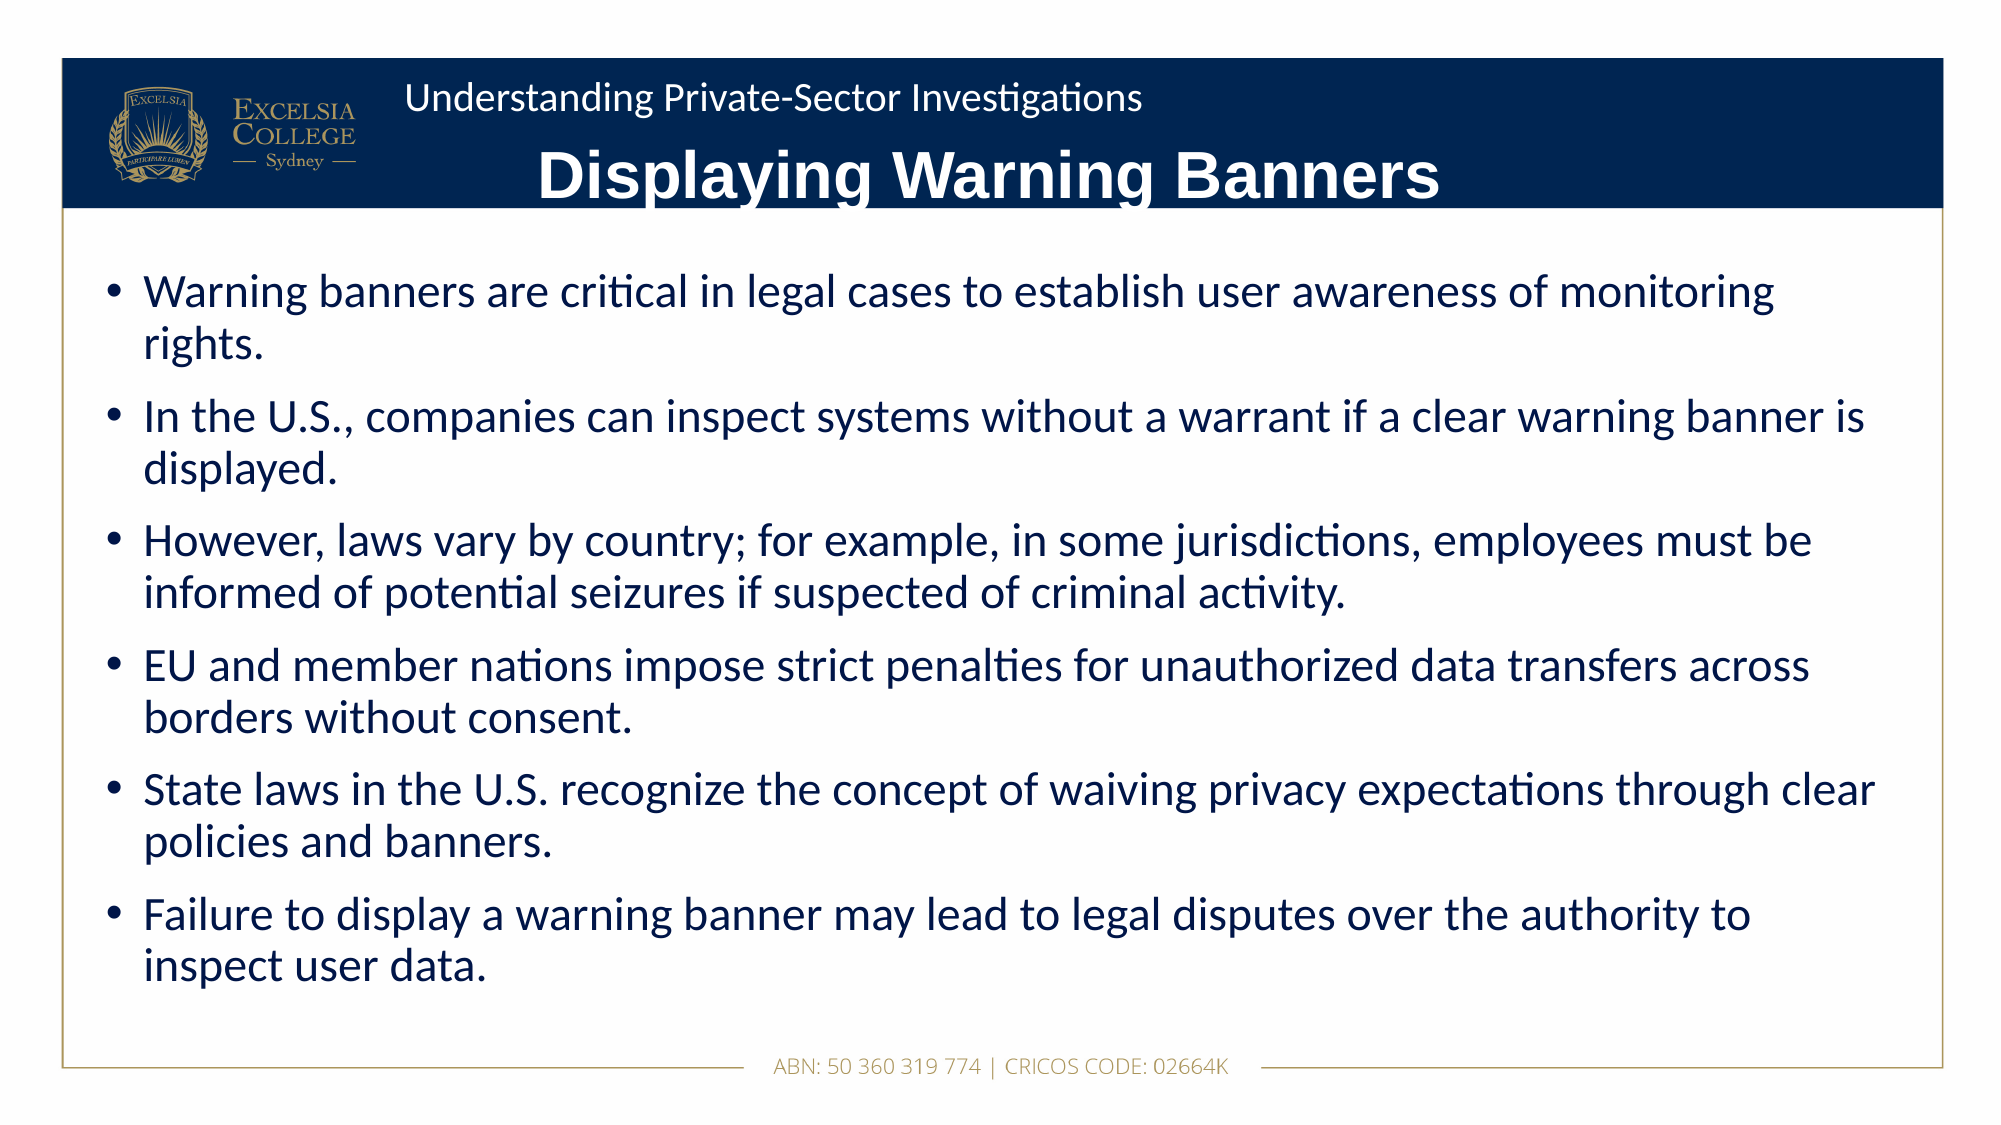

# Understanding Private-Sector Investigations
Displaying Warning Banners
Warning banners are critical in legal cases to establish user awareness of monitoring rights.
In the U.S., companies can inspect systems without a warrant if a clear warning banner is displayed.
However, laws vary by country; for example, in some jurisdictions, employees must be informed of potential seizures if suspected of criminal activity.
EU and member nations impose strict penalties for unauthorized data transfers across borders without consent.
State laws in the U.S. recognize the concept of waiving privacy expectations through clear policies and banners.
Failure to display a warning banner may lead to legal disputes over the authority to inspect user data.